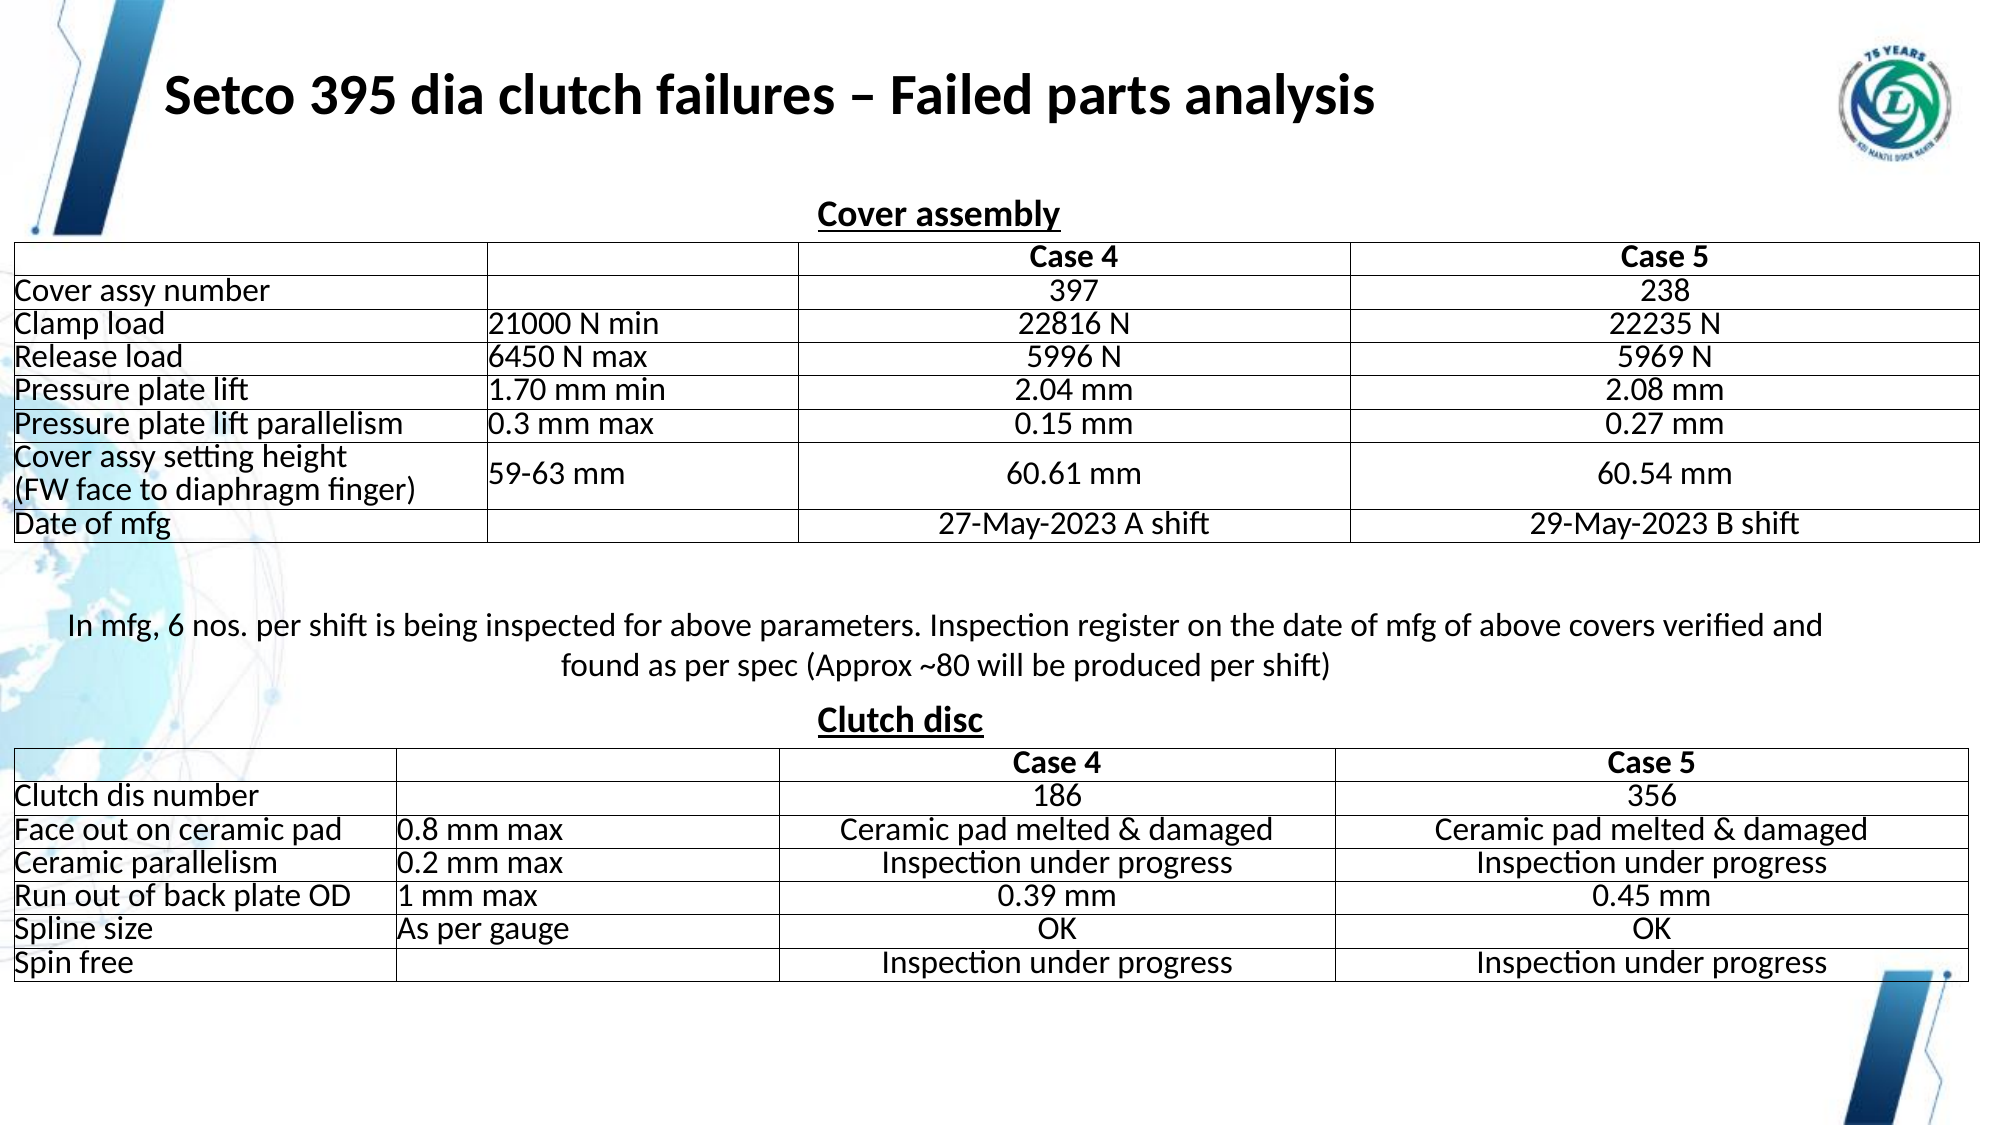

Setco 395 dia clutch failures – Failed parts analysis
Cover assembly
|  |  | Case 4 | Case 5 |
| --- | --- | --- | --- |
| Cover assy number |  | 397 | 238 |
| Clamp load | 21000 N min | 22816 N | 22235 N |
| Release load | 6450 N max | 5996 N | 5969 N |
| Pressure plate lift | 1.70 mm min | 2.04 mm | 2.08 mm |
| Pressure plate lift parallelism | 0.3 mm max | 0.15 mm | 0.27 mm |
| Cover assy setting height (FW face to diaphragm finger) | 59-63 mm | 60.61 mm | 60.54 mm |
| Date of mfg |  | 27-May-2023 A shift | 29-May-2023 B shift |
In mfg, 6 nos. per shift is being inspected for above parameters. Inspection register on the date of mfg of above covers verified and found as per spec (Approx ~80 will be produced per shift)
Clutch disc
|  |  | Case 4 | Case 5 |
| --- | --- | --- | --- |
| Clutch dis number |  | 186 | 356 |
| Face out on ceramic pad | 0.8 mm max | Ceramic pad melted & damaged | Ceramic pad melted & damaged |
| Ceramic parallelism | 0.2 mm max | Inspection under progress | Inspection under progress |
| Run out of back plate OD | 1 mm max | 0.39 mm | 0.45 mm |
| Spline size | As per gauge | OK | OK |
| Spin free |  | Inspection under progress | Inspection under progress |